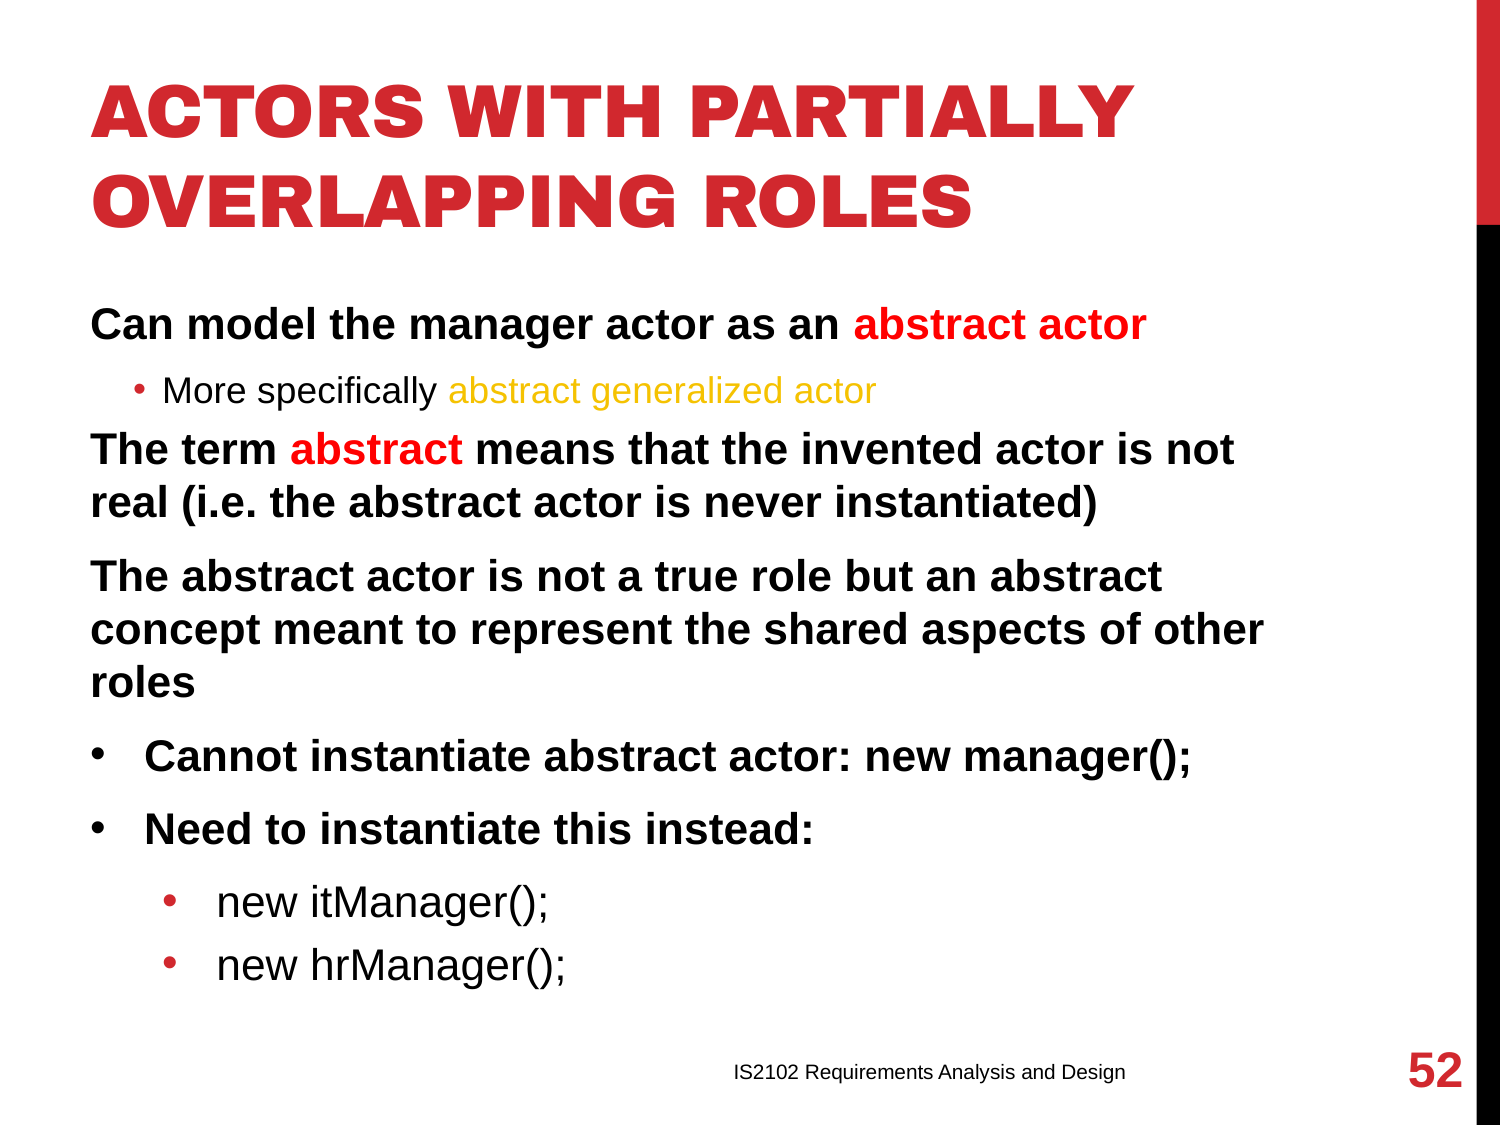

# Actors with Partially Overlapping Roles
Can model the manager actor as an abstract actor
More specifically abstract generalized actor
The term abstract means that the invented actor is not real (i.e. the abstract actor is never instantiated)
The abstract actor is not a true role but an abstract concept meant to represent the shared aspects of other roles
Cannot instantiate abstract actor: new manager();
Need to instantiate this instead:
new itManager();
new hrManager();
52
IS2102 Requirements Analysis and Design